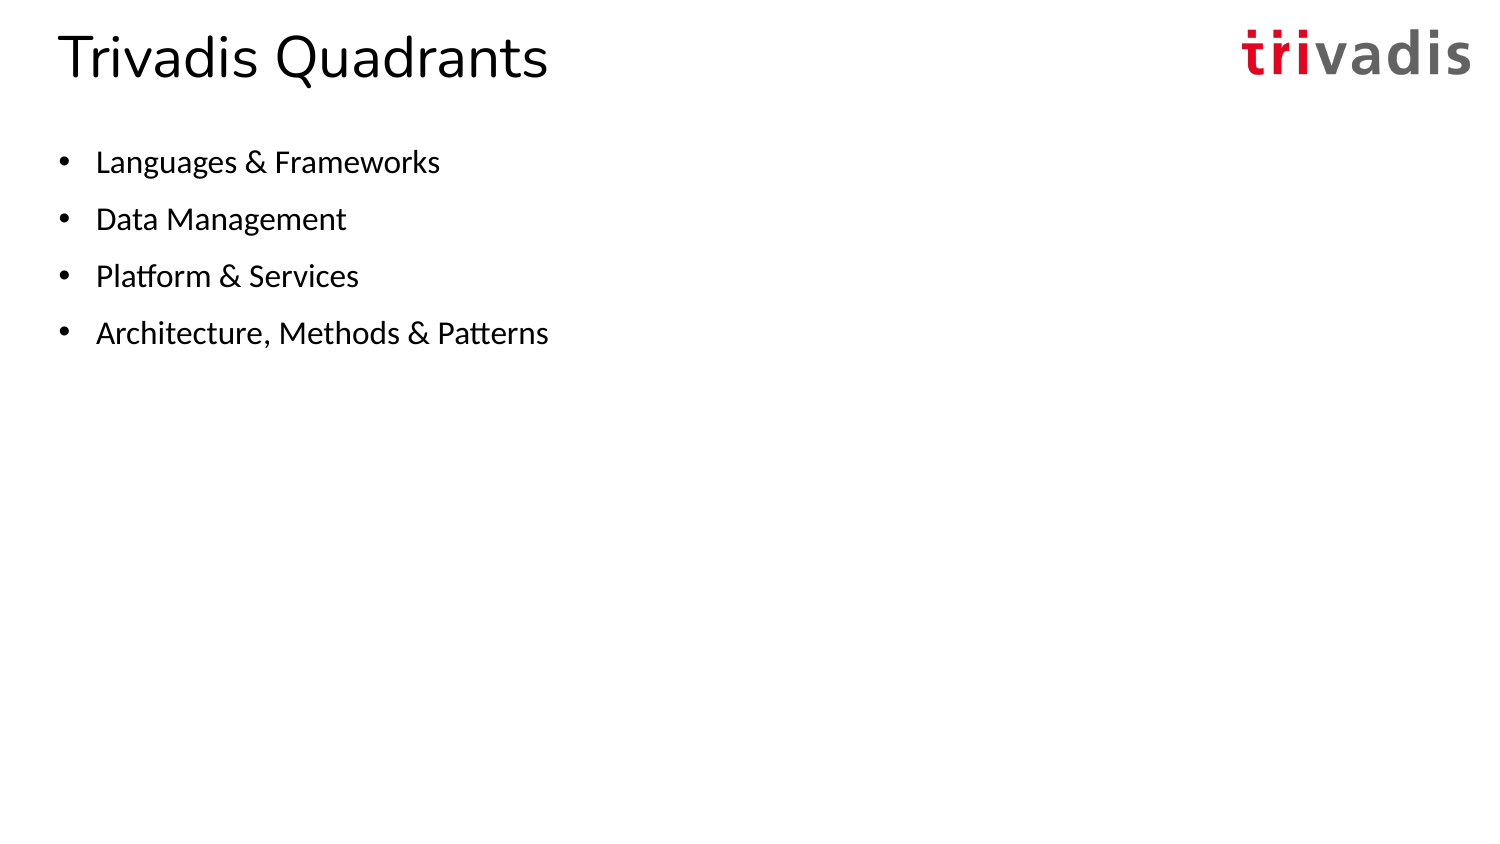

# Trivadis Quadrants
Languages & Frameworks
Data Management
Platform & Services
Architecture, Methods & Patterns